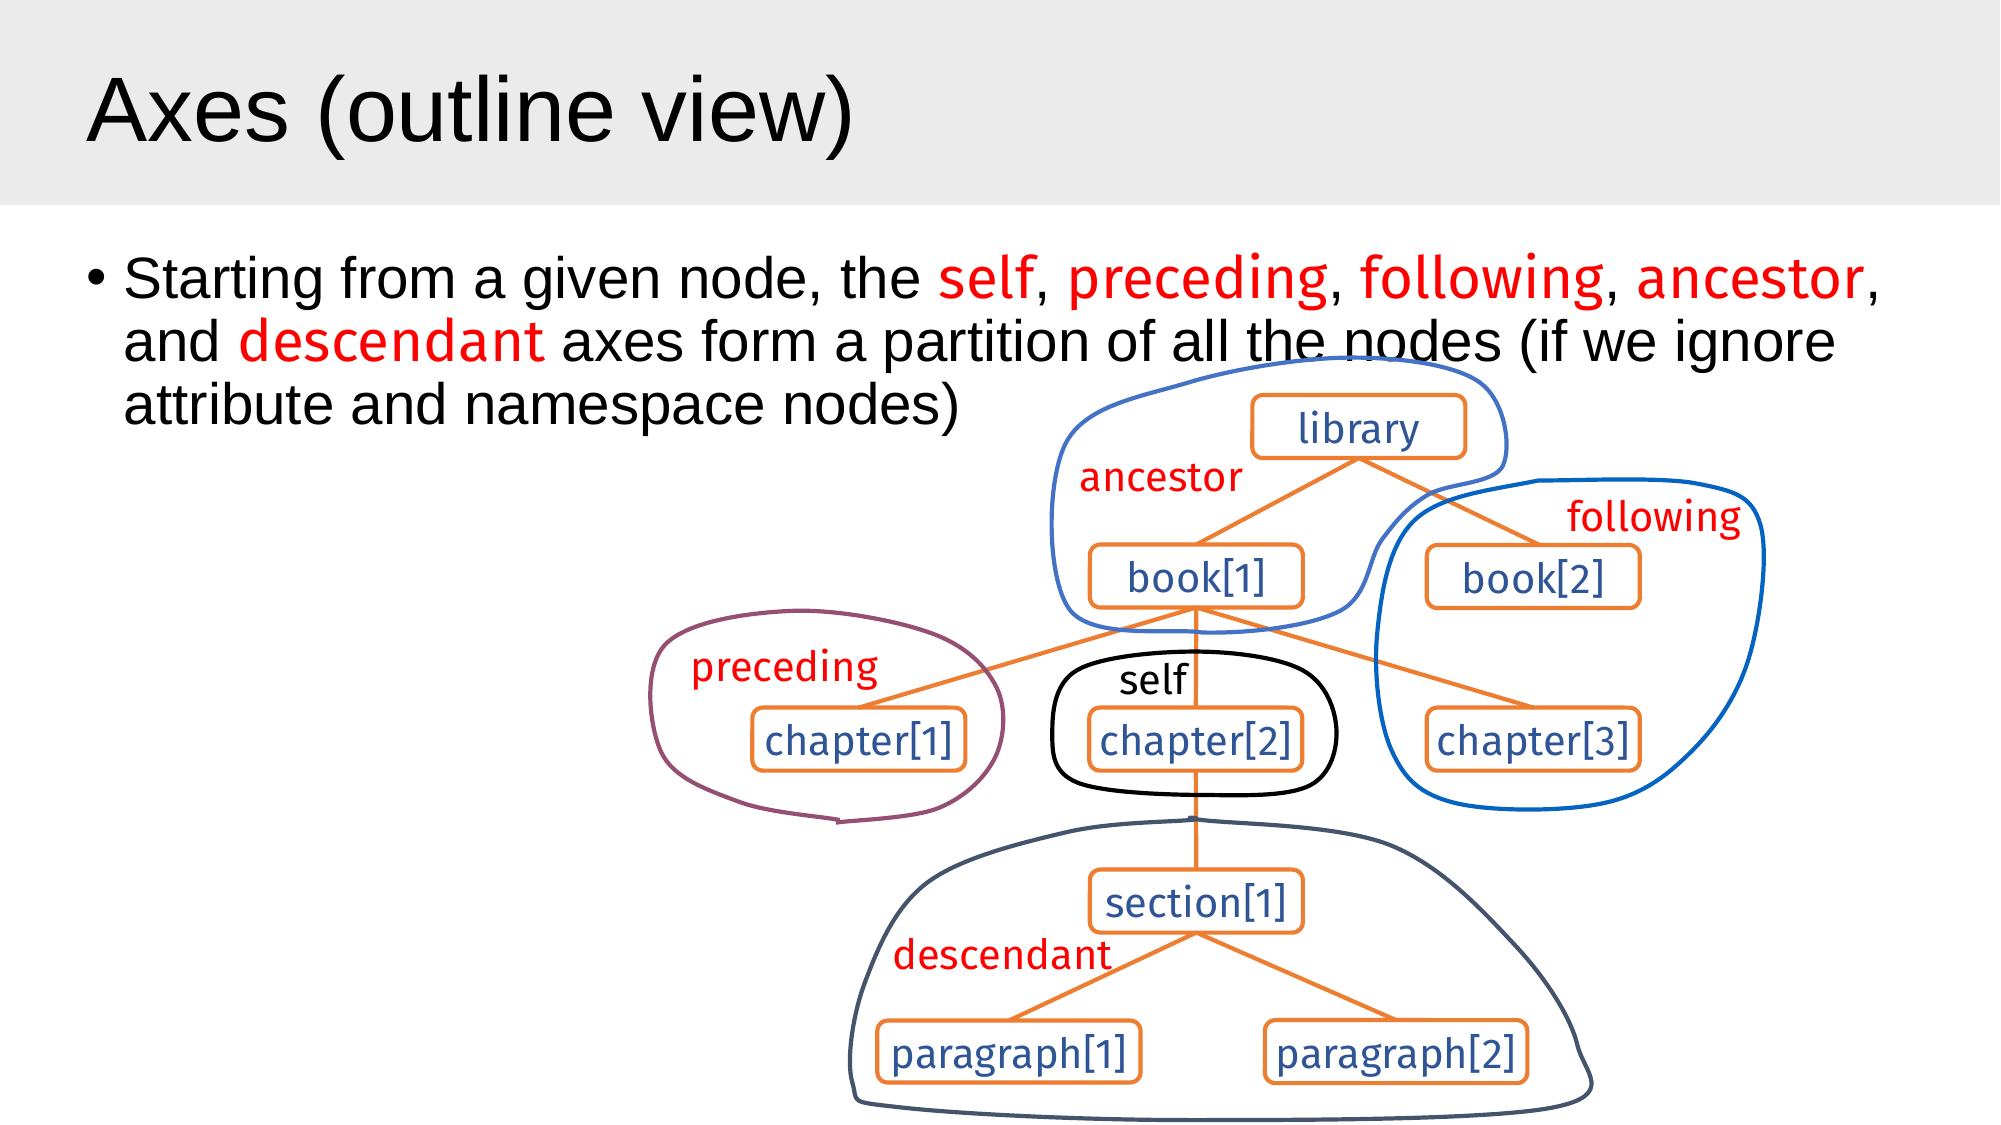

# Axes (outline view)
Starting from a given node, the self, preceding, following, ancestor, and descendant axes form a partition of all the nodes (if we ignore attribute and namespace nodes)

ancestor
library
book[1]
book[2]
chapter[1]
chapter[2]
chapter[3]
section[1]
paragraph[2]
paragraph[1]

following

preceding
self

descendant